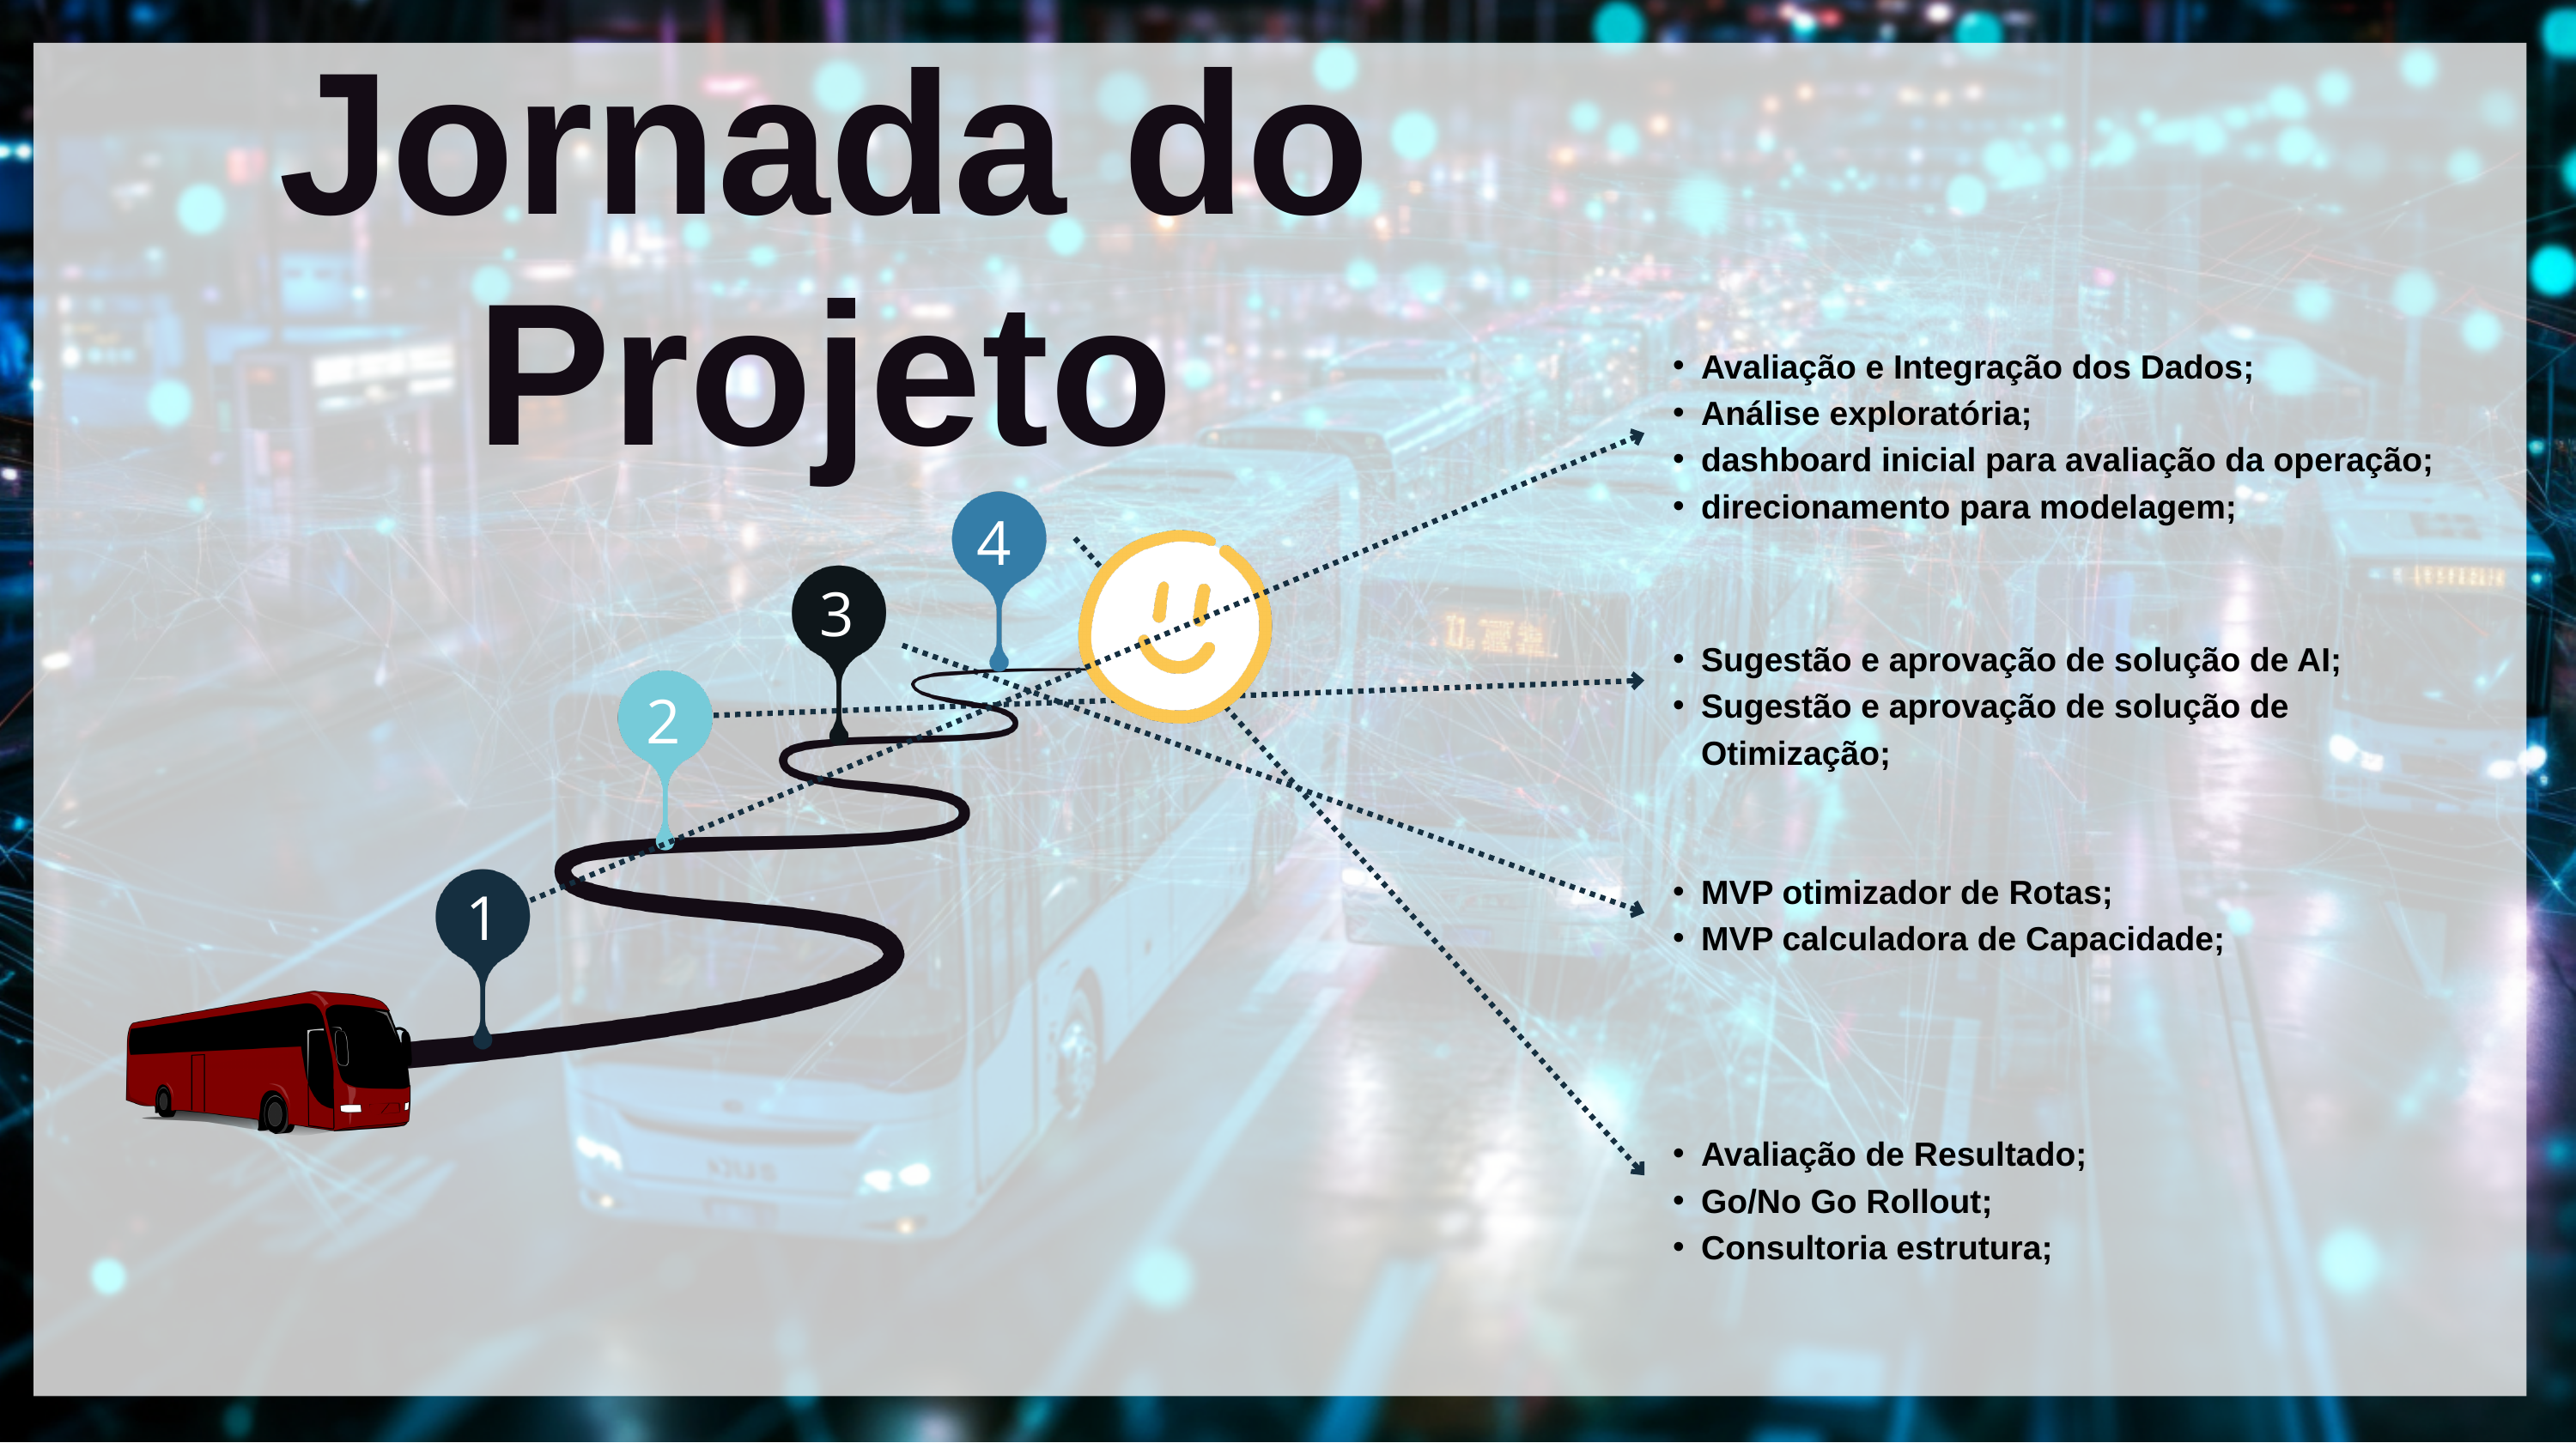

Jornada do Projeto

Avaliação e Integração dos Dados;
Análise exploratória;
dashboard inicial para avaliação da operação;
direcionamento para modelagem;

4

3
Sugestão e aprovação de solução de AI;
Sugestão e aprovação de solução de Otimização;

2

MVP otimizador de Rotas;
MVP calculadora de Capacidade;
1

Avaliação de Resultado;
Go/No Go Rollout;
Consultoria estrutura;